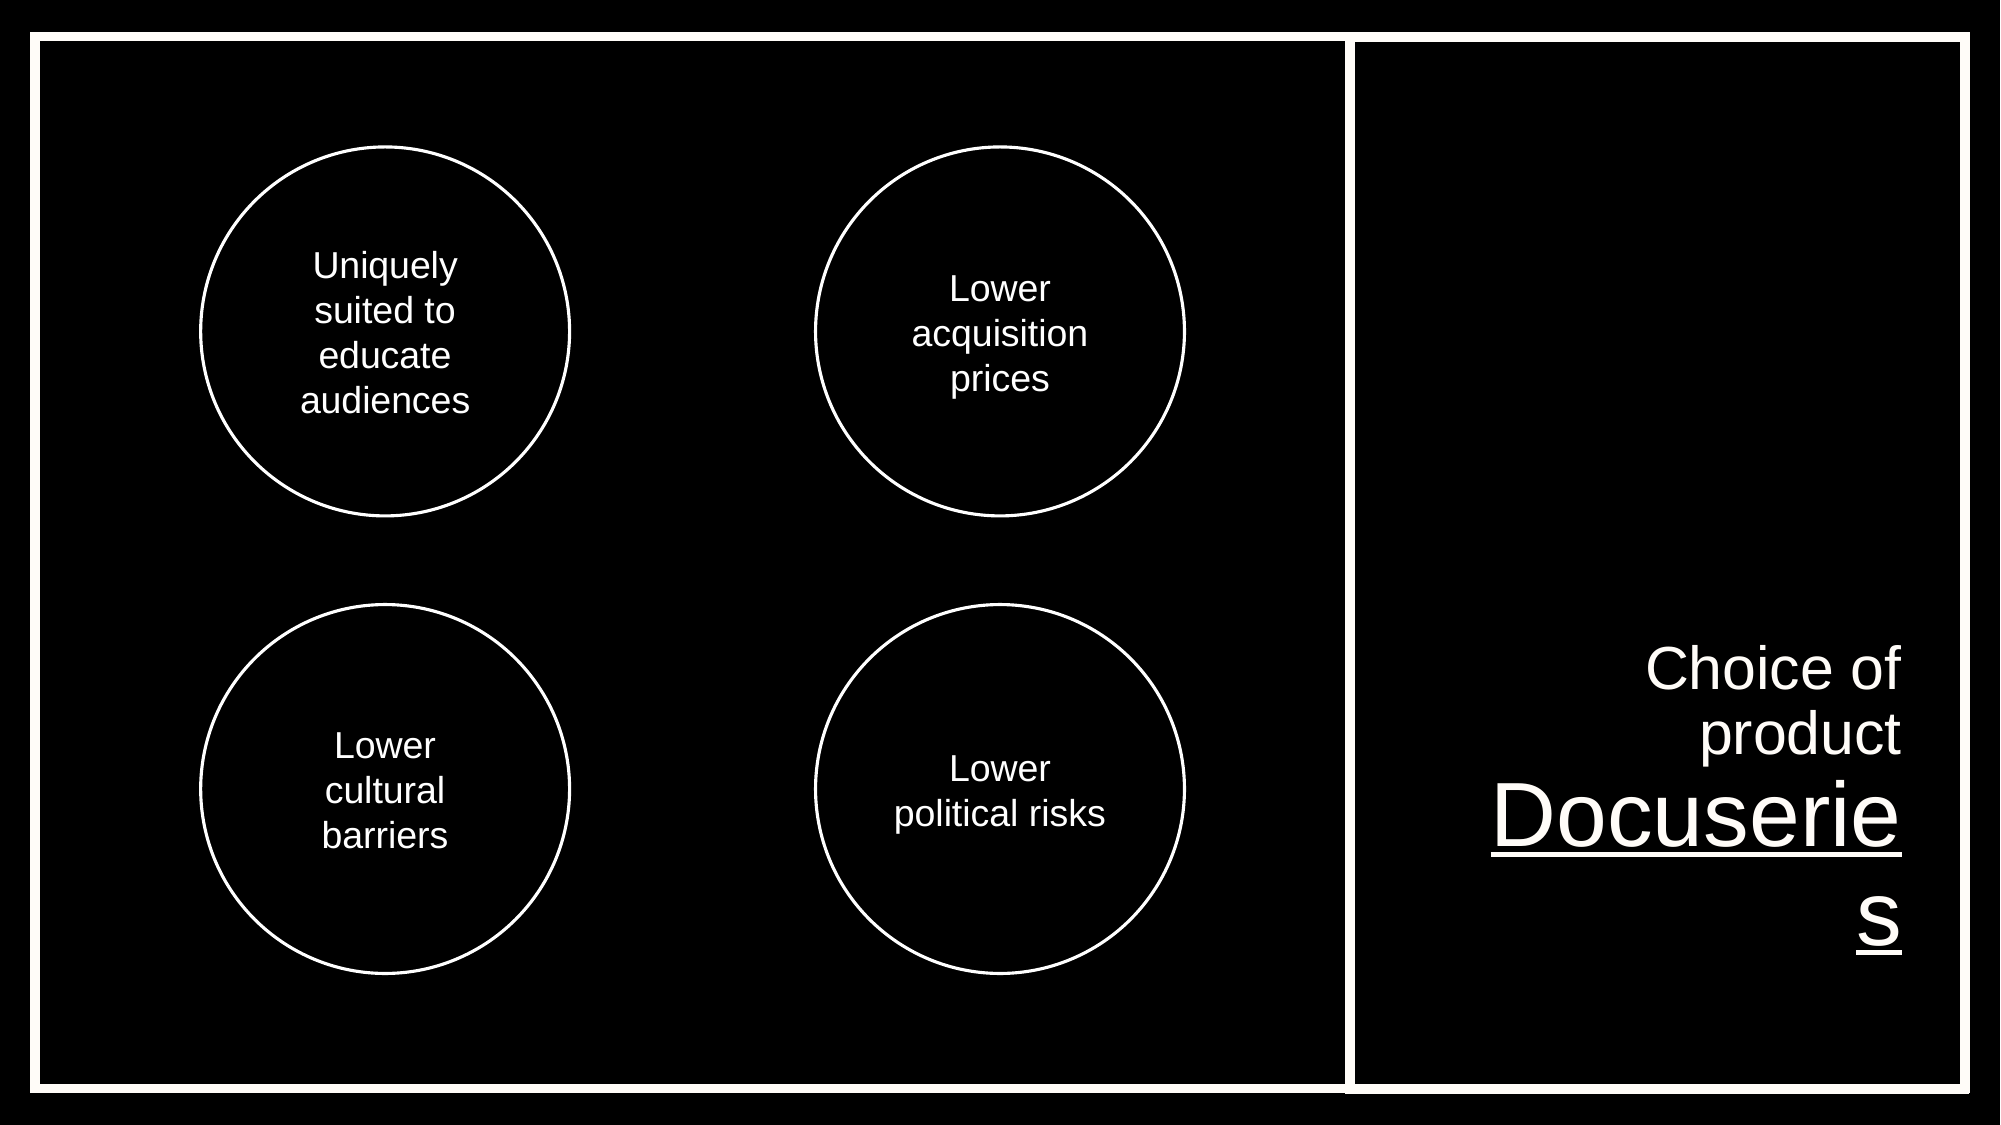

Uniquely suited to educate audiences
Lower acquisition prices
Lower cultural barriers
Lower political risks
Choice of product
Docuseries